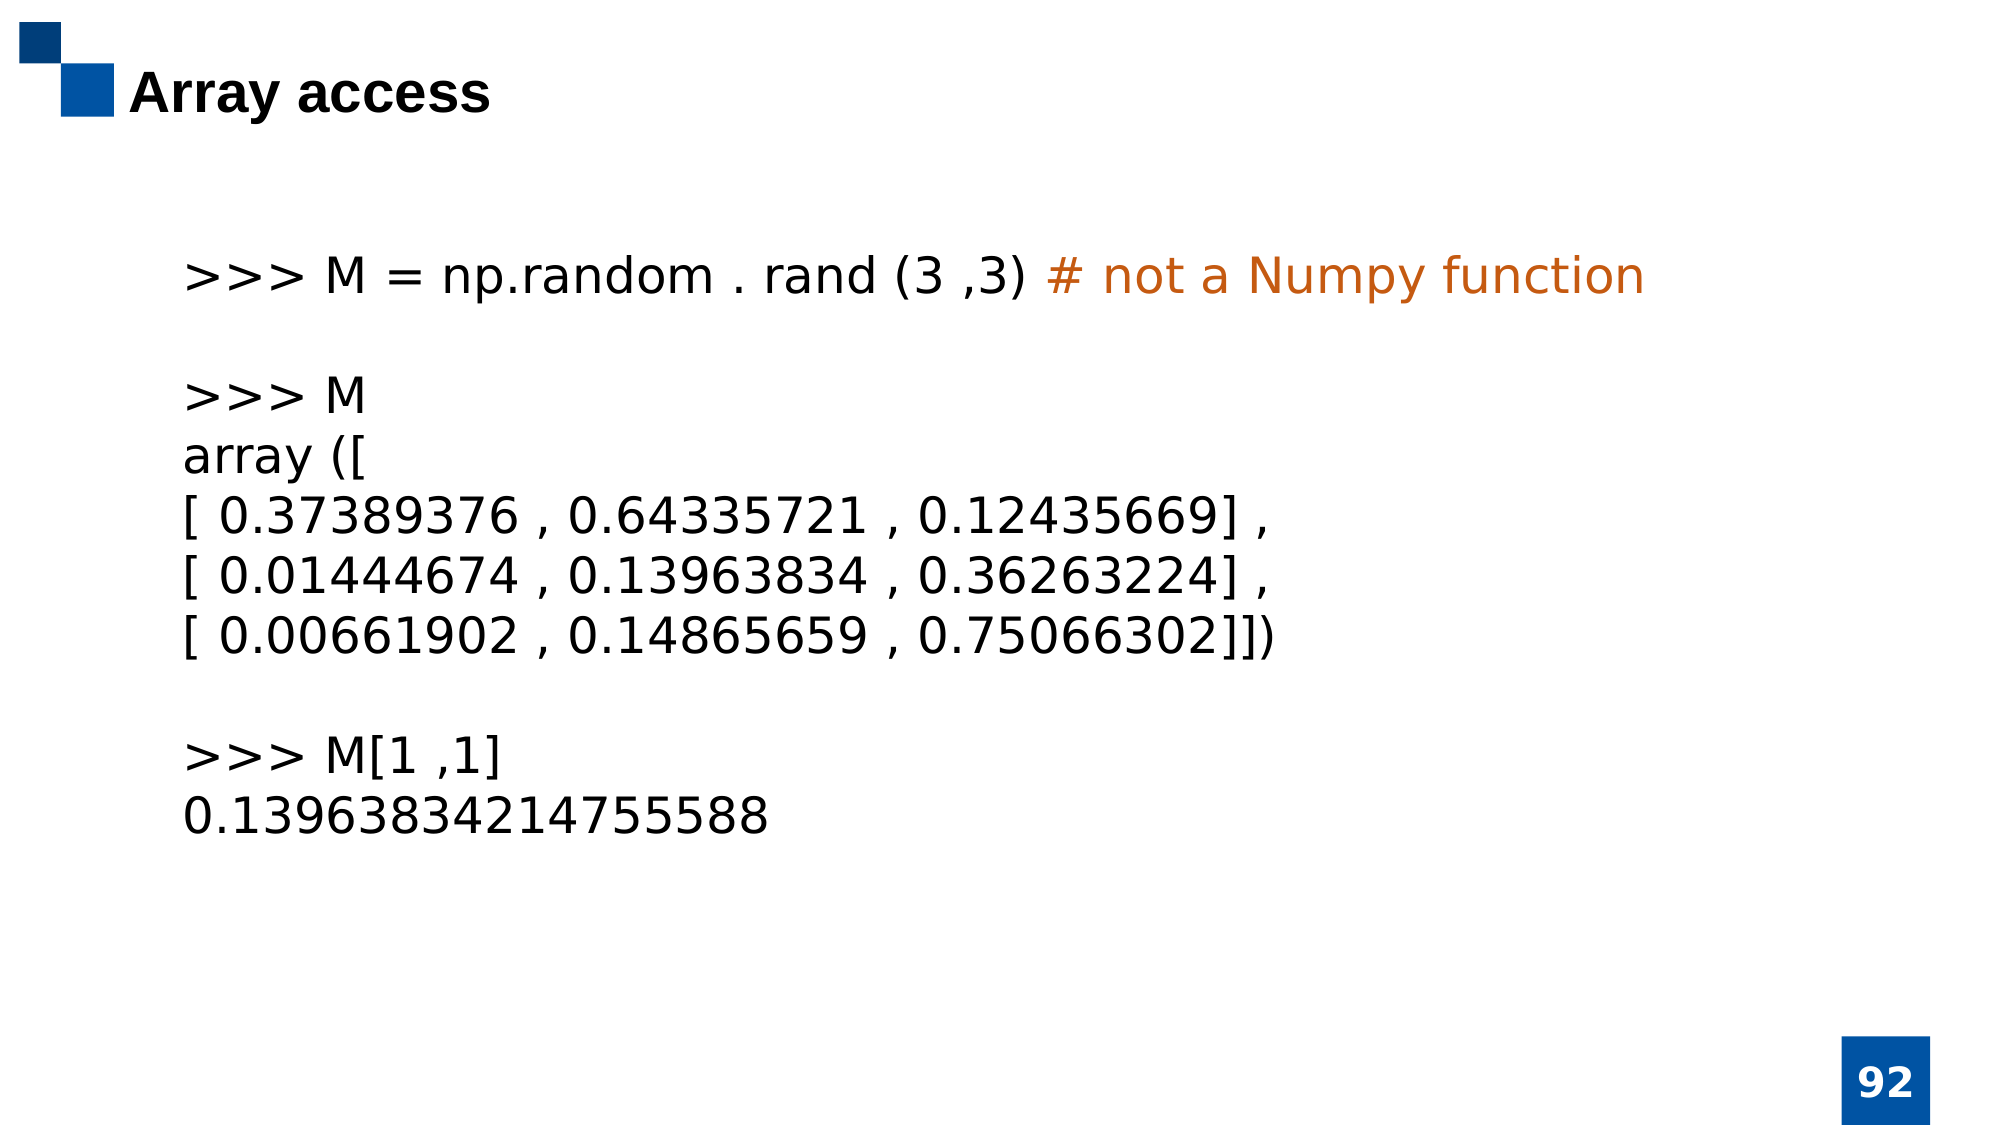

Array access
>>> M = np.random . rand (3 ,3) # not a Numpy function
>>> M
array ([
[ 0.37389376 , 0.64335721 , 0.12435669] ,
[ 0.01444674 , 0.13963834 , 0.36263224] ,
[ 0.00661902 , 0.14865659 , 0.75066302]])
>>> M[1 ,1]
0.13963834214755588
92